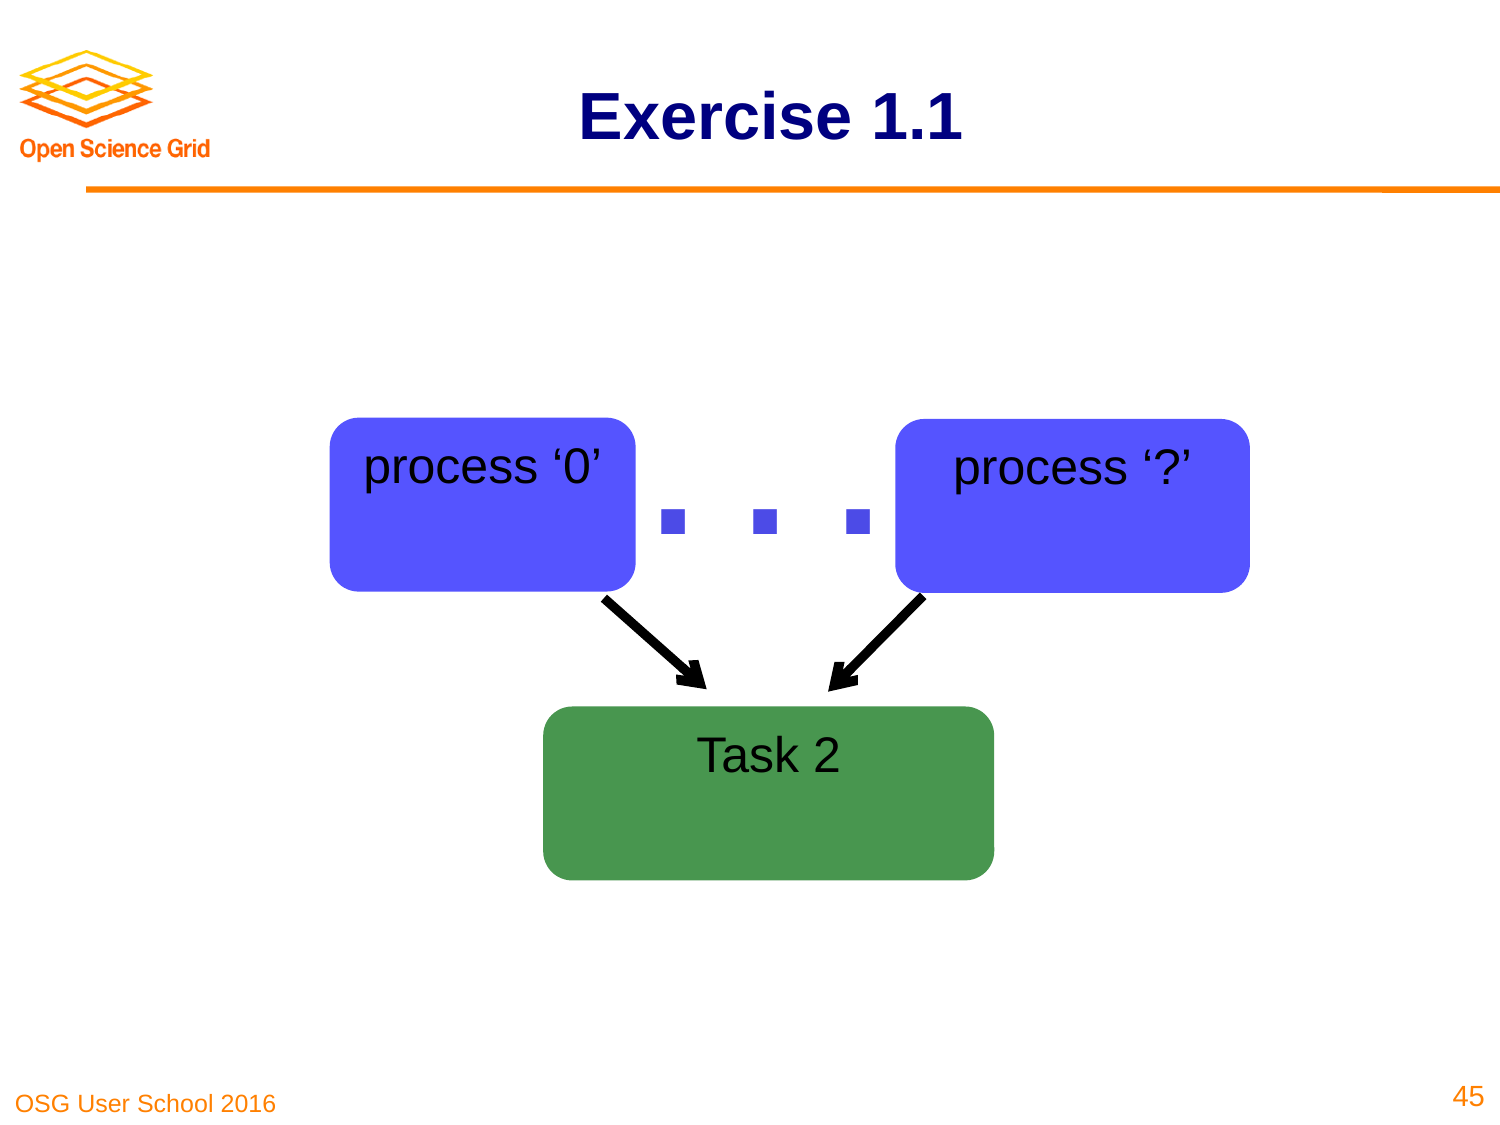

# Exercise 1.1
. . .
process ‘0’
process ‘?’

Task 2

45